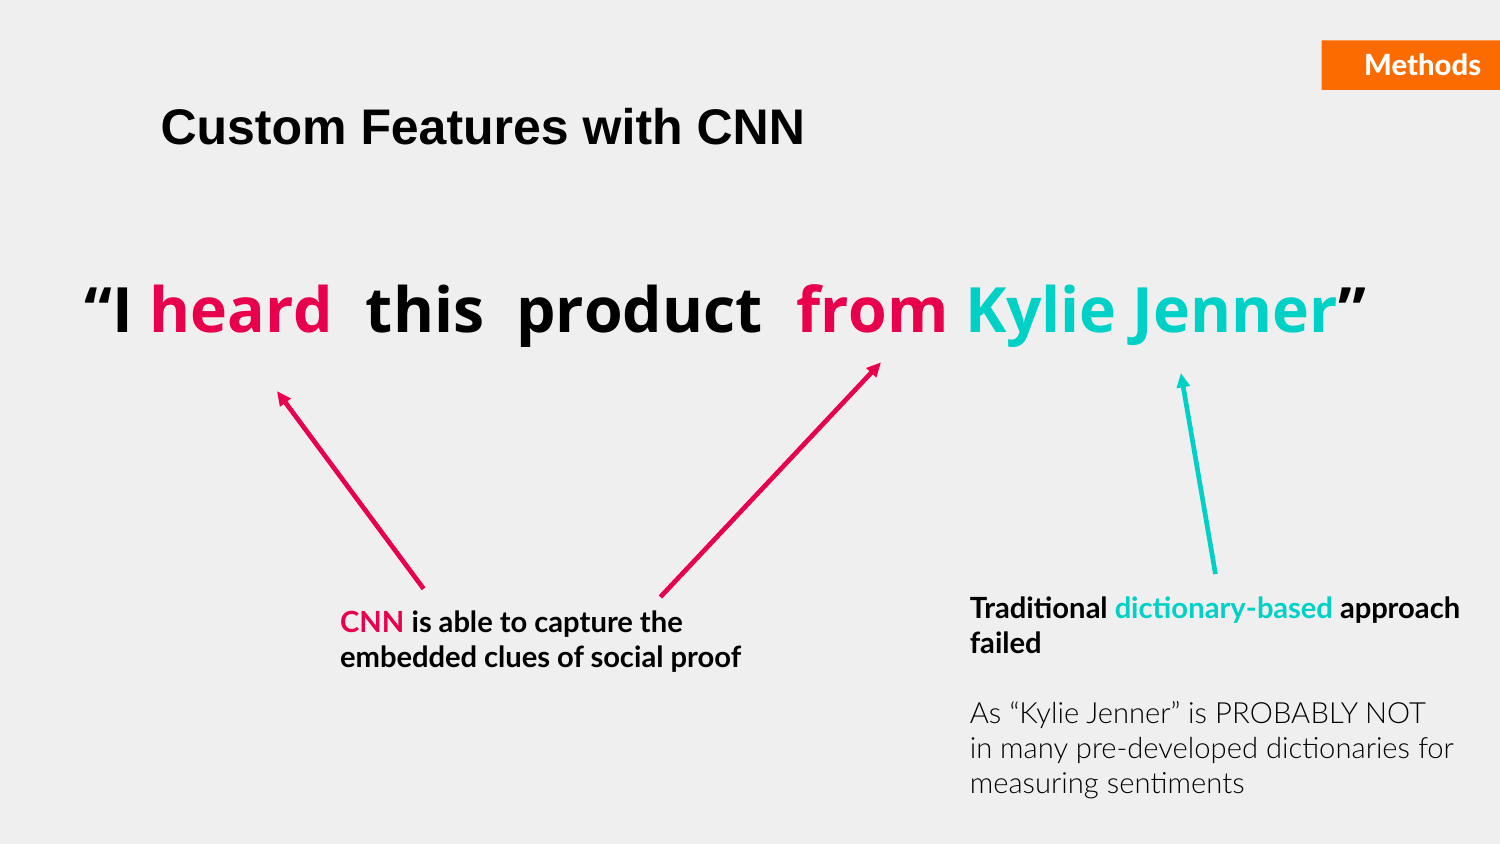

Methods

Custom Features with CNN
“I heard  this  product  from Kylie Jenner”

Traditional dictionary-based approach failed

As “Kylie Jenner” is PROBABLY NOT  in many pre-developed dictionaries for measuring sentiments
CNN is able to capture the embedded clues of social proof